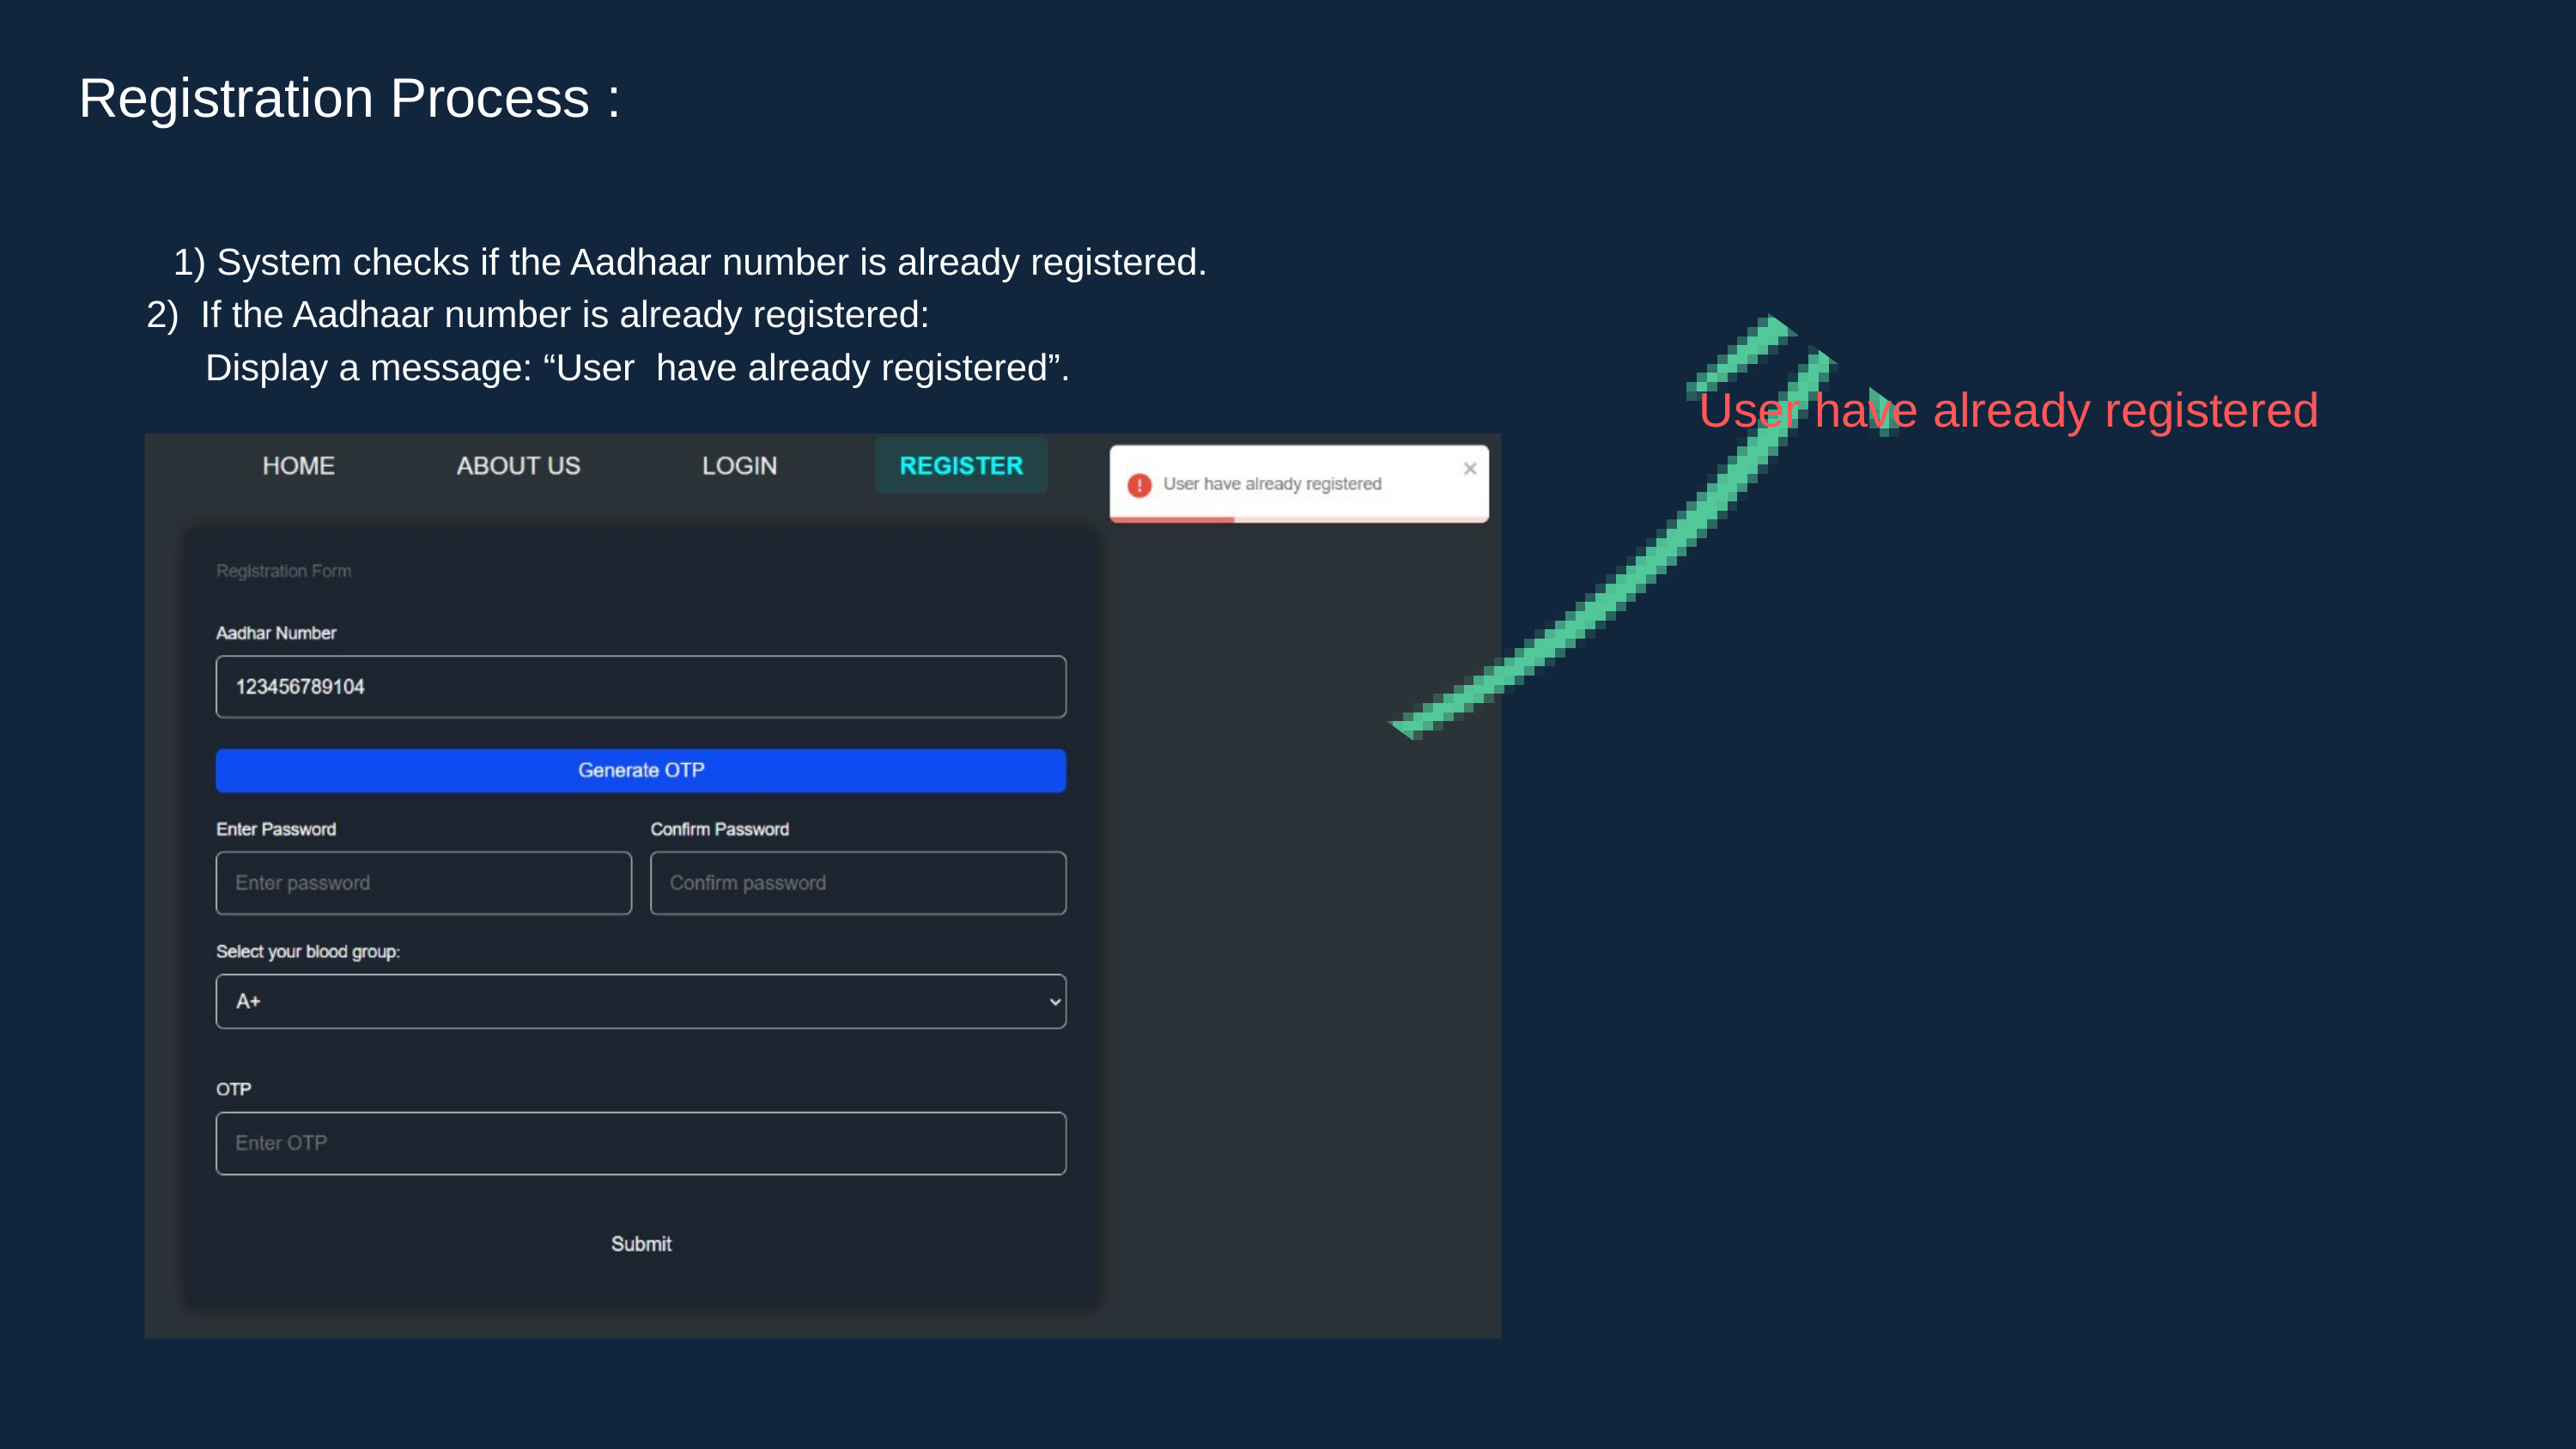

Registration Process :

                             1) System checks if the Aadhaar number is already registered.
2)  If the Aadhaar number is already registered:
                   Display a message: “User  have already registered”.

User have already registered